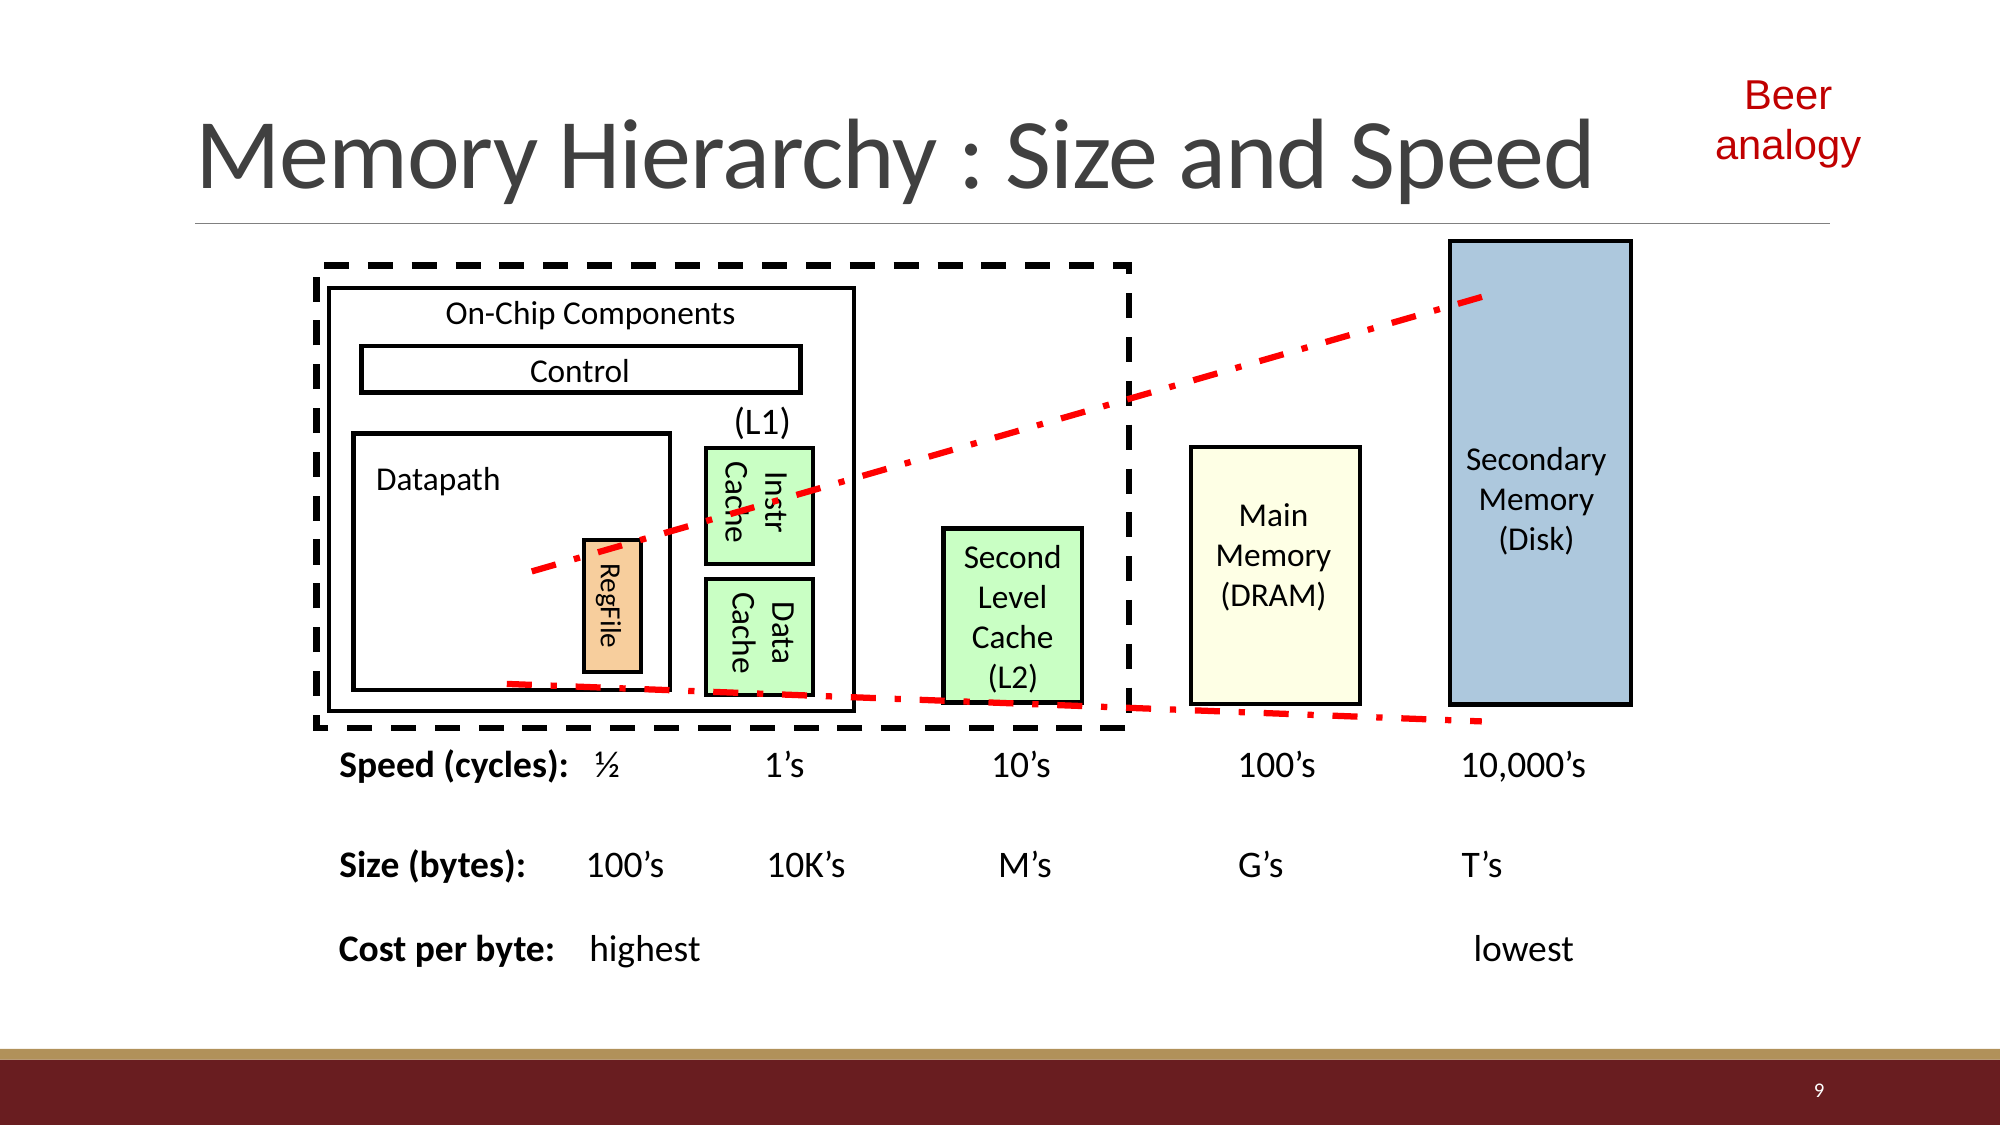

# Memory Hierarchy : Size and Speed
Beer analogy

Secondary
Memory
(Disk)

On-Chip Components

Control

Datapath
Instr
Cache

RegFile

Data
Cache

(L1)

Main
Memory
(DRAM)
Second
Level
Cache
(L2)

Speed (cycles):   ½                 1’s                      10’s                      100’s                 10,000’s
Size (bytes):       100’s            10K’s                  M’s                      G’s                     T’s
 Cost per byte:    highest 					           lowest
9